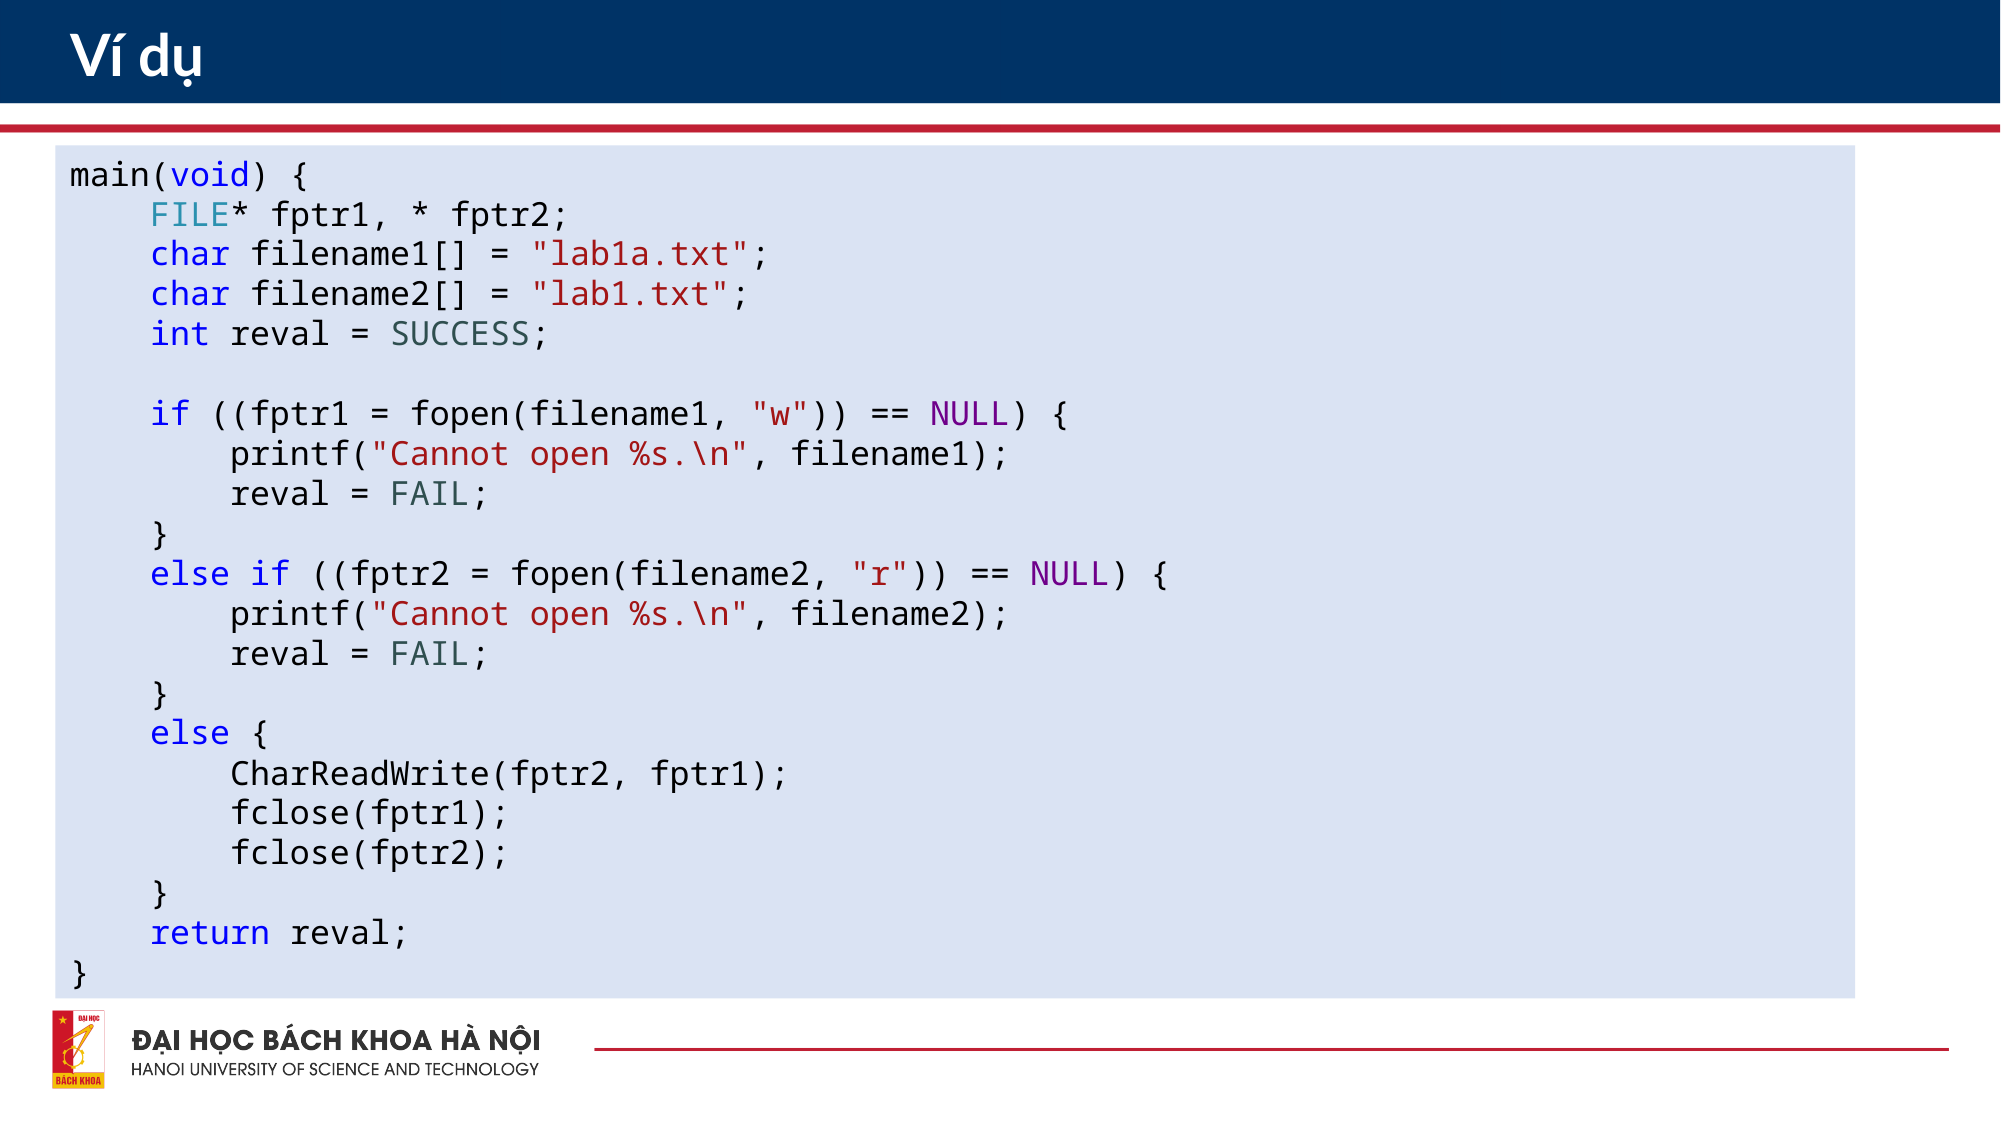

# Ví dụ
main(void) {
    FILE* fptr1, * fptr2;
    char filename1[] = "lab1a.txt";
    char filename2[] = "lab1.txt";
    int reval = SUCCESS;

    if ((fptr1 = fopen(filename1, "w")) == NULL) {
        printf("Cannot open %s.\n", filename1);
        reval = FAIL;
    }
    else if ((fptr2 = fopen(filename2, "r")) == NULL) {
        printf("Cannot open %s.\n", filename2);
        reval = FAIL;
    }
    else {
        CharReadWrite(fptr2, fptr1);
        fclose(fptr1);
        fclose(fptr2);
    }
    return reval;
}